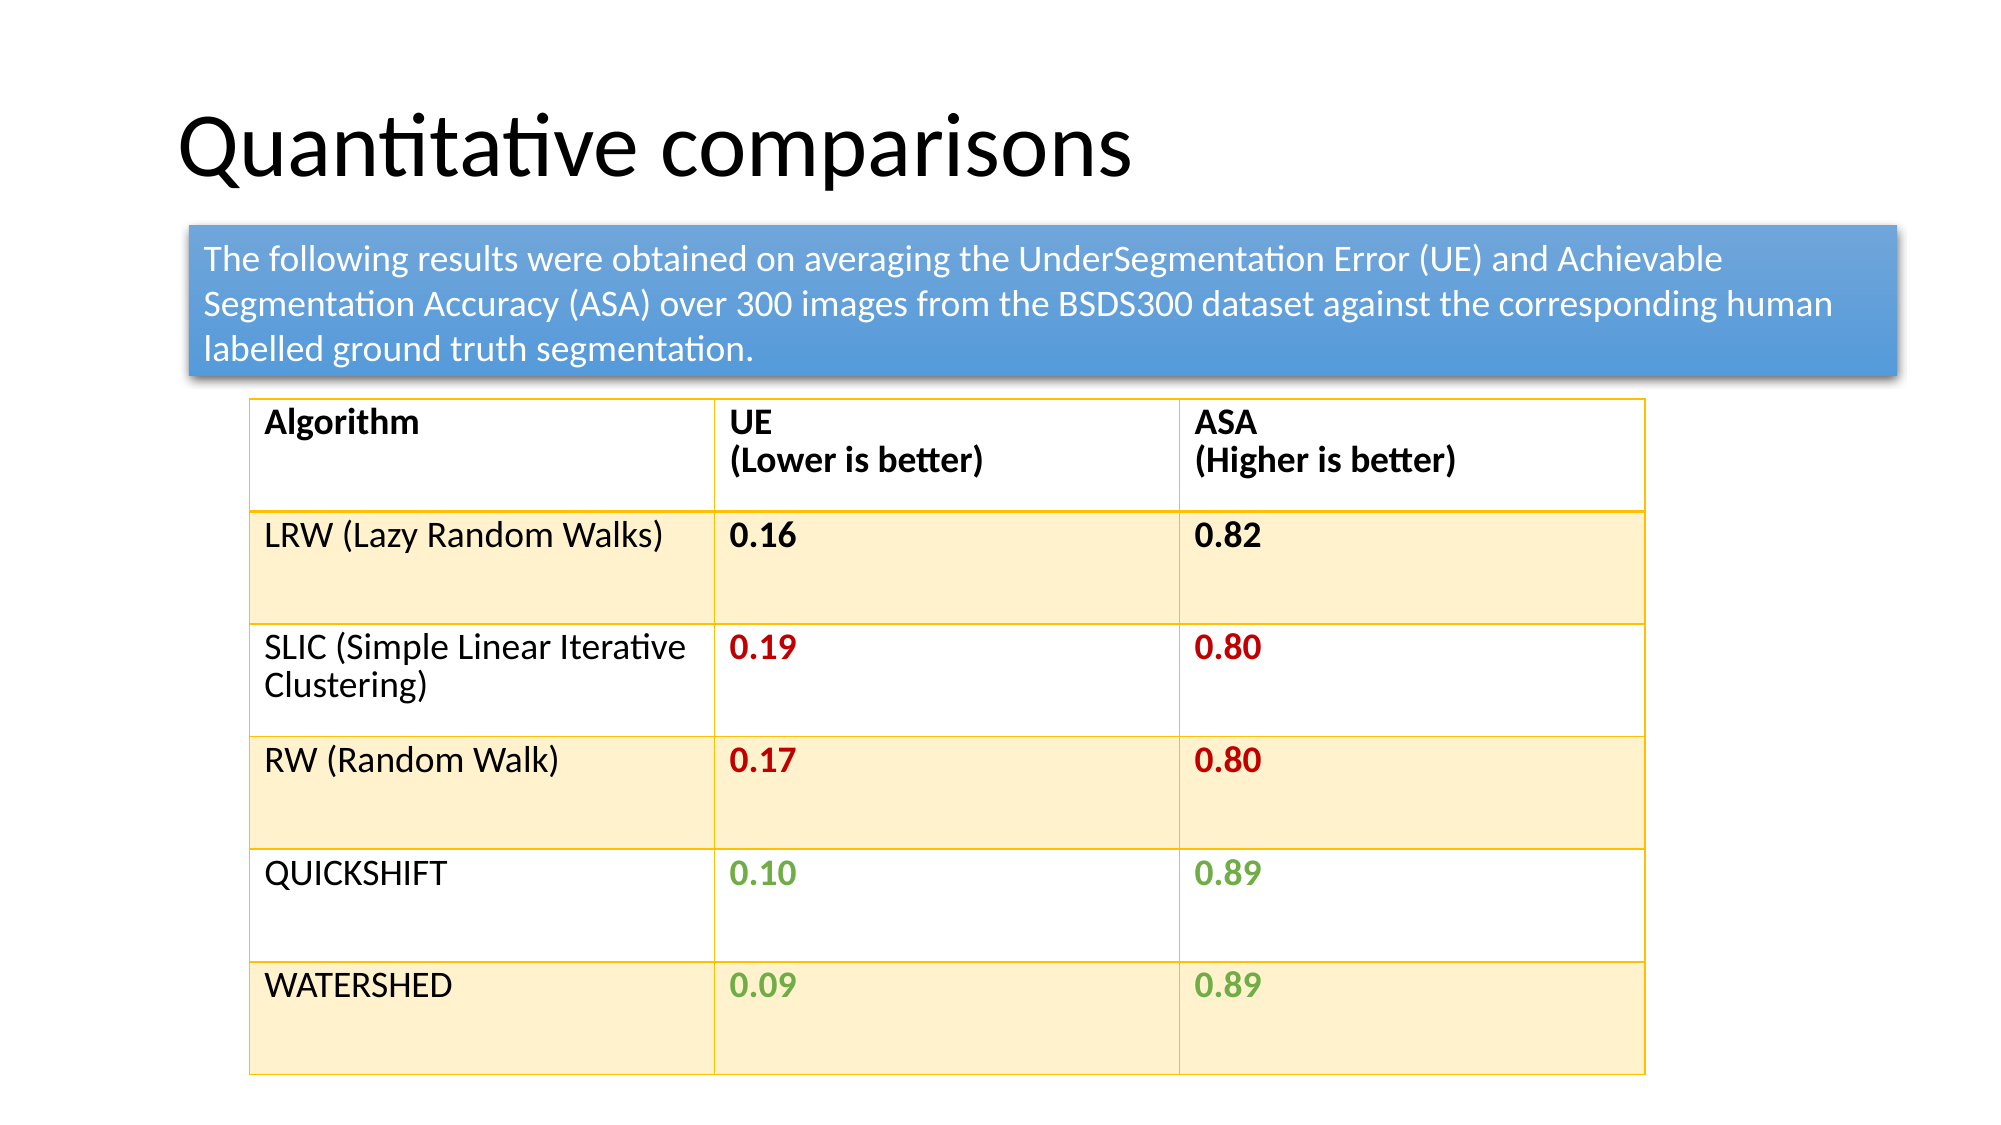

# Quantitative comparisons
The following results were obtained on averaging the UnderSegmentation Error (UE) and Achievable Segmentation Accuracy (ASA) over 300 images from the BSDS300 dataset against the corresponding human labelled ground truth segmentation.
| Algorithm | UE (Lower is better) | ASA (Higher is better) |
| --- | --- | --- |
| LRW (Lazy Random Walks) | 0.16 | 0.82 |
| SLIC (Simple Linear Iterative Clustering) | 0.19 | 0.80 |
| RW (Random Walk) | 0.17 | 0.80 |
| QUICKSHIFT | 0.10 | 0.89 |
| WATERSHED | 0.09 | 0.89 |